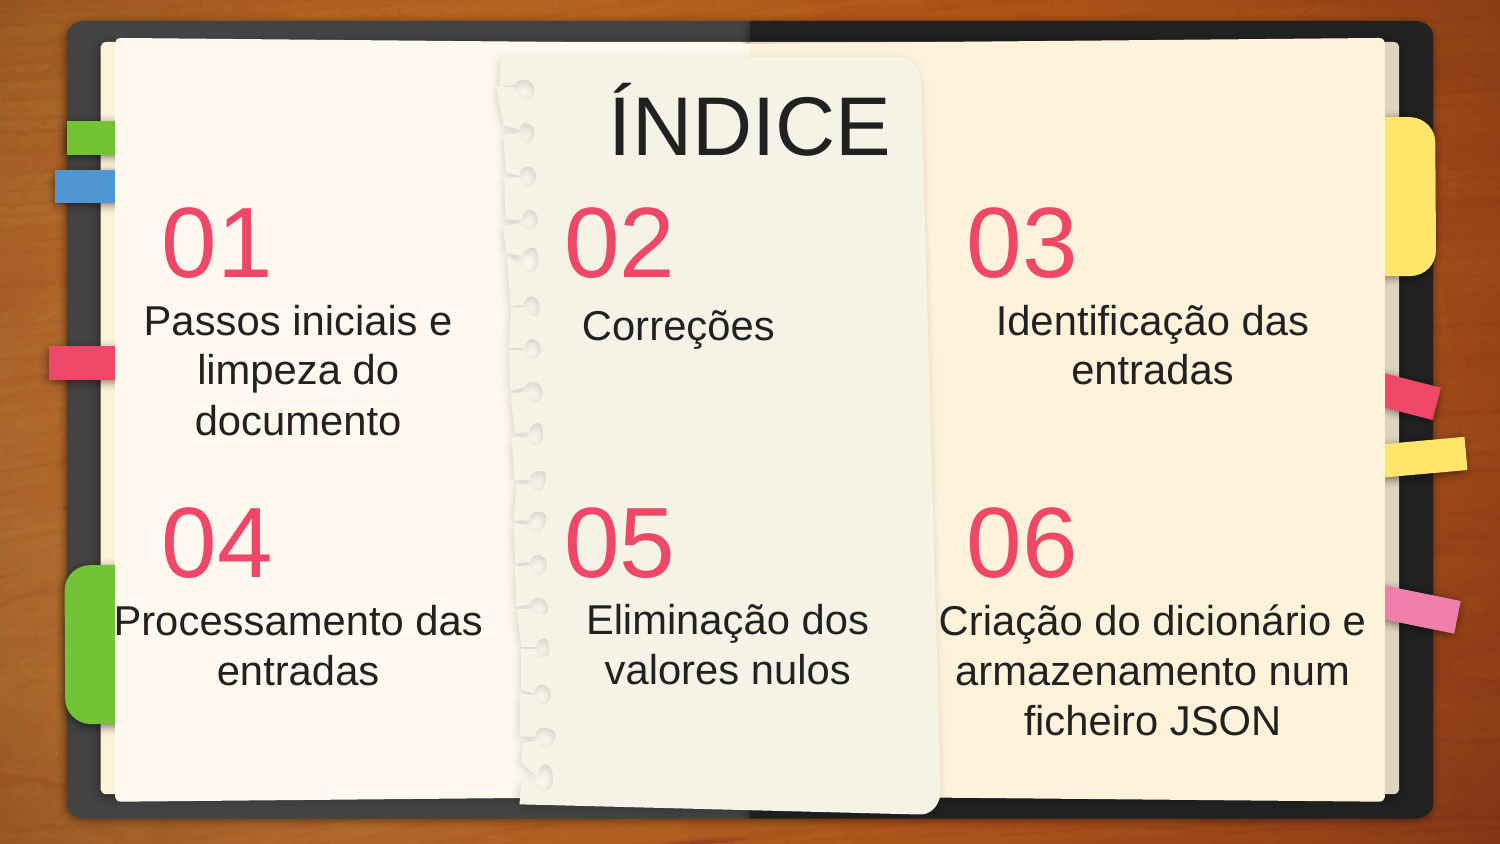

ÍNDICE
01
02
03
# Passos iniciais e limpeza do documento
Identificação das entradas
Correções
04
05
06
Eliminação dos valores nulos
Criação do dicionário e armazenamento num ficheiro JSON
Processamento das entradas